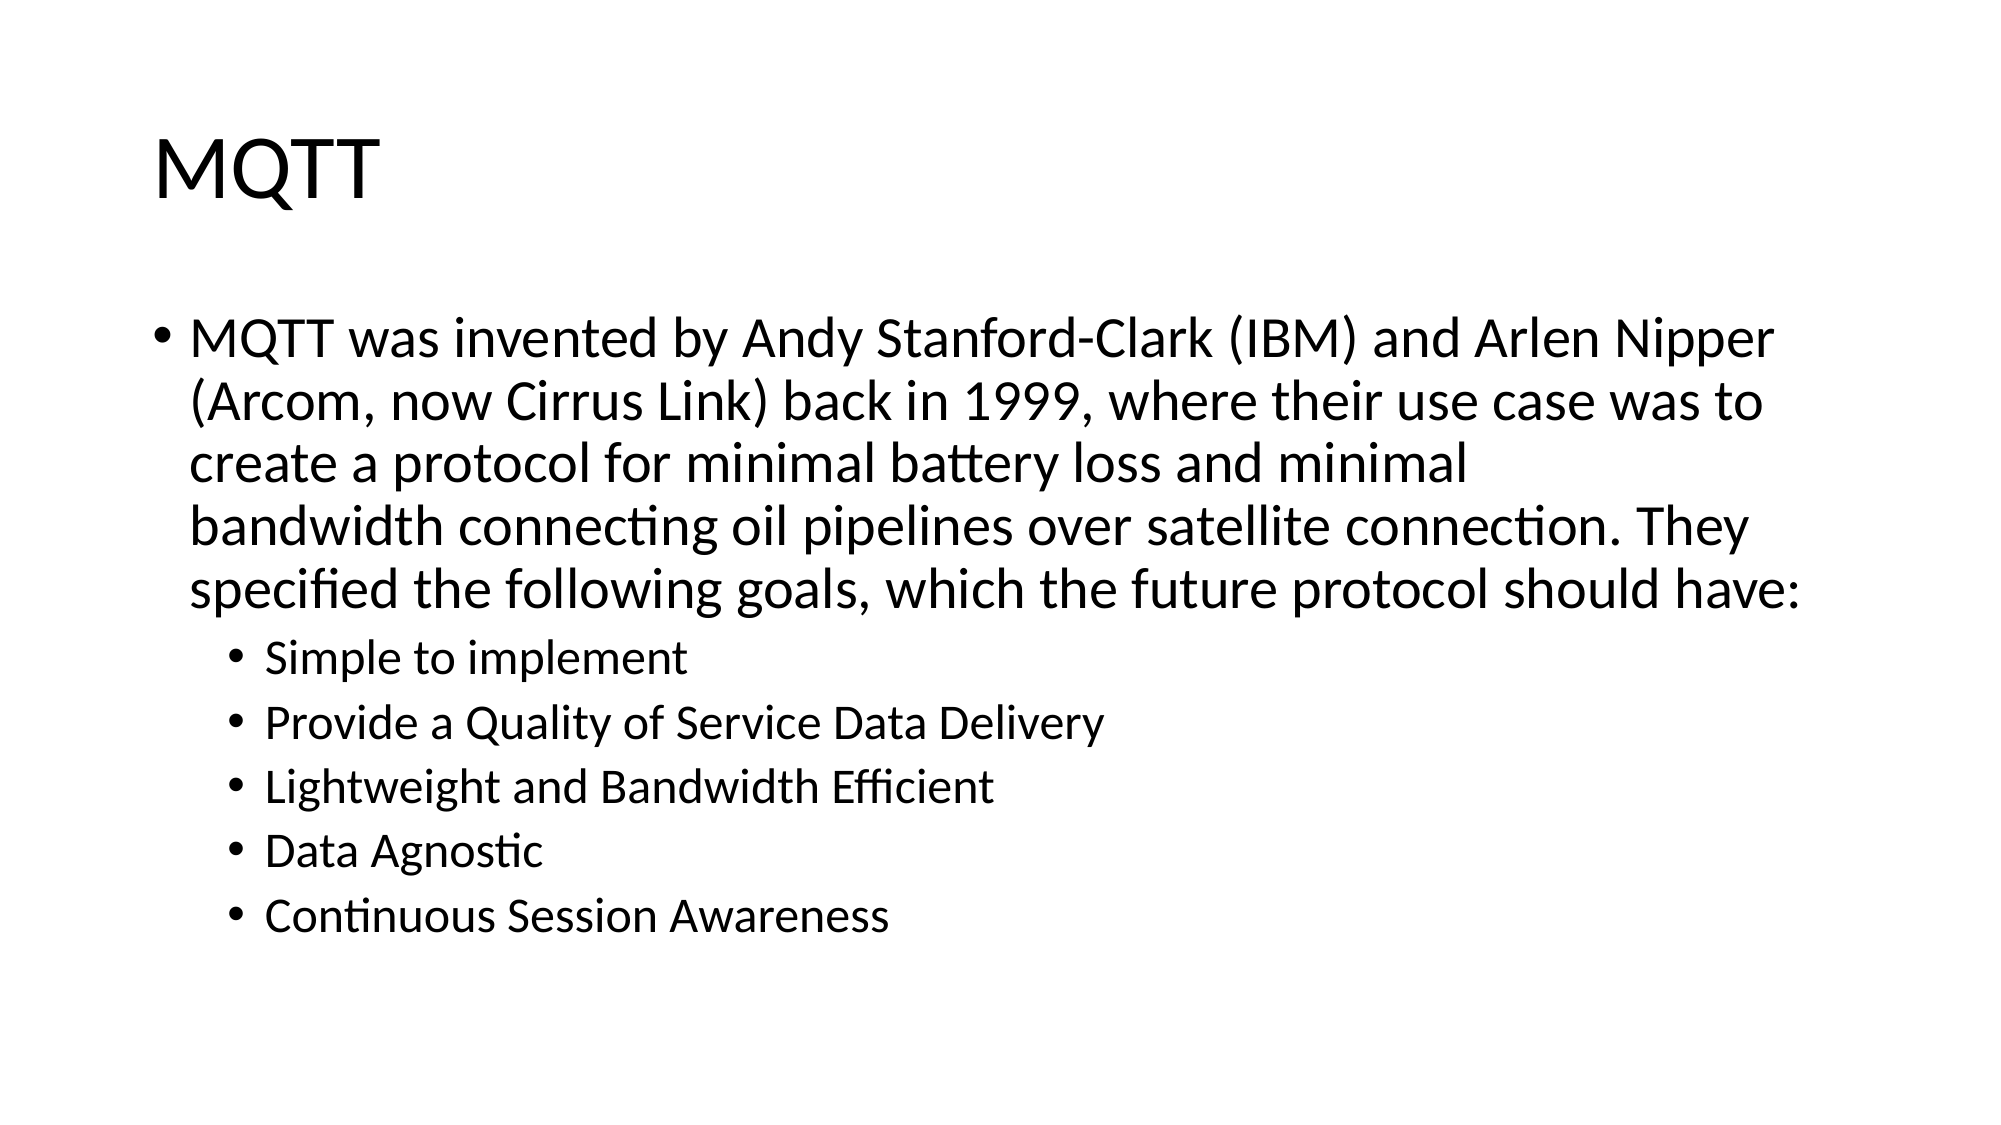

# MQTT
MQTT was invented by Andy Stanford-Clark (IBM) and Arlen Nipper (Arcom, now Cirrus Link) back in 1999, where their use case was to create a protocol for minimal battery loss and minimal bandwidth connecting oil pipelines over satellite connection. They specified the following goals, which the future protocol should have:
Simple to implement
Provide a Quality of Service Data Delivery
Lightweight and Bandwidth Efficient
Data Agnostic
Continuous Session Awareness